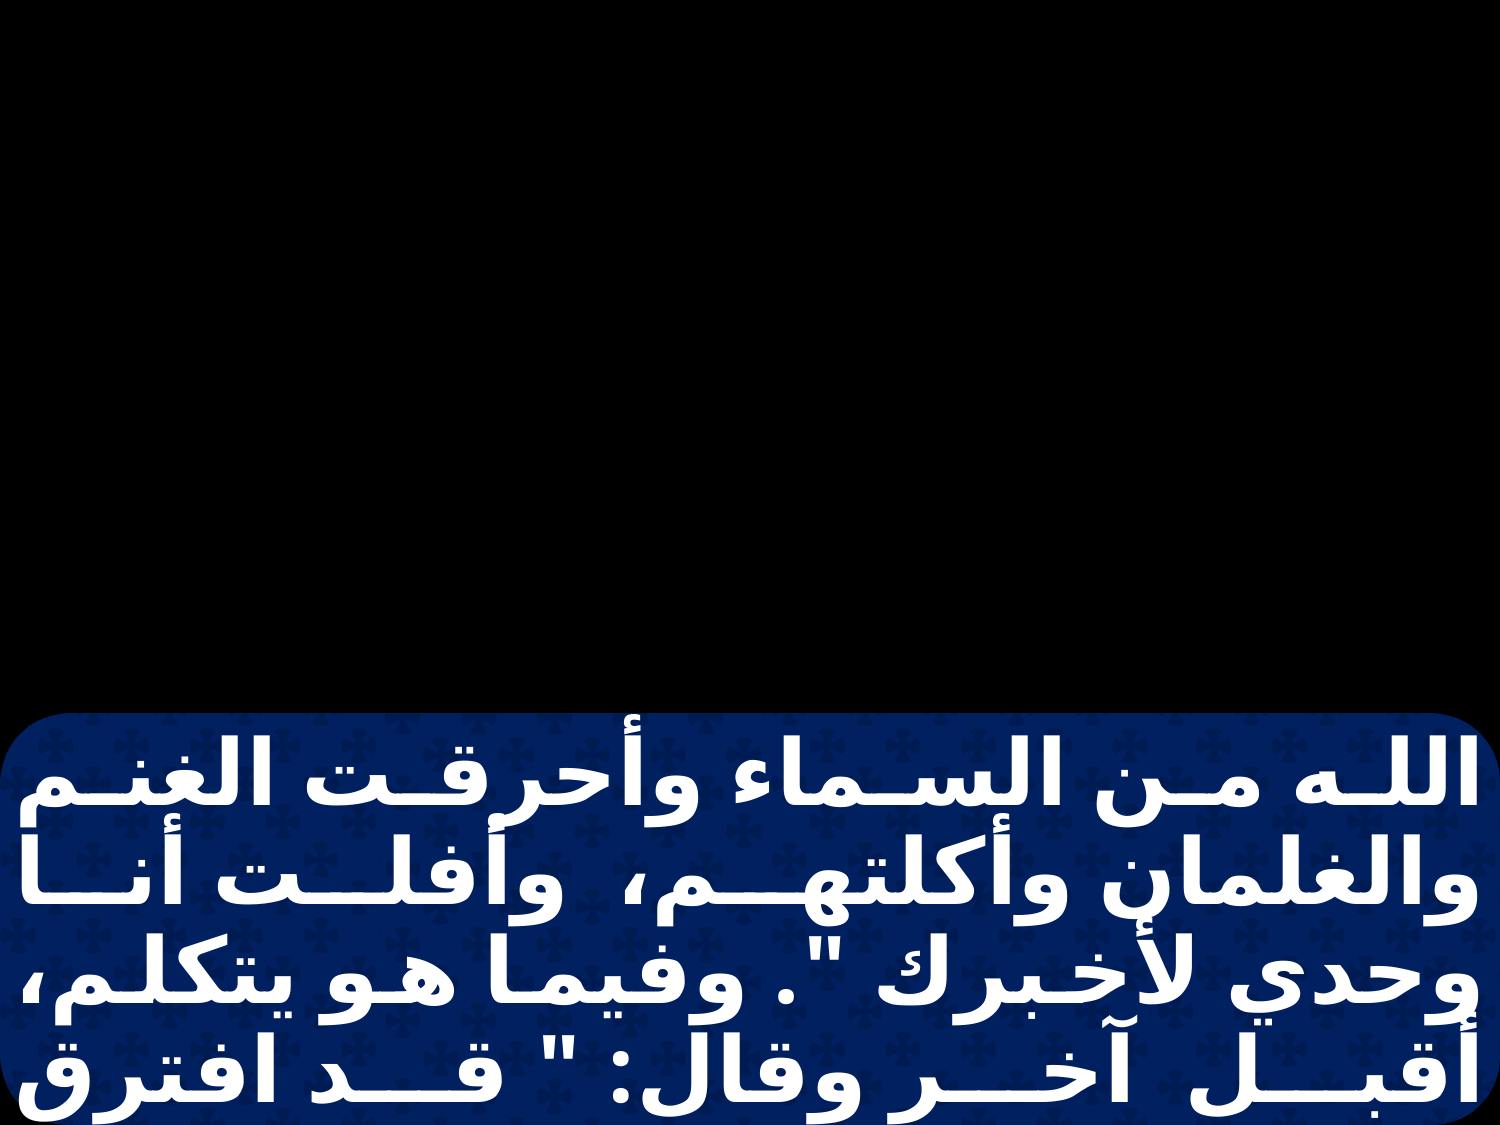

الله من السماء وأحرقت الغنم والغلمان وأكلتهم،  وأفلت أنا وحدي لأخبرك ". وفيما هو يتكلم، أقبل  آخر وقال: " قد افترق الكلدانيون ثلاث فرق،  وهجموا على الإبل وأخذوها، وقتلوا الغلمان بحد